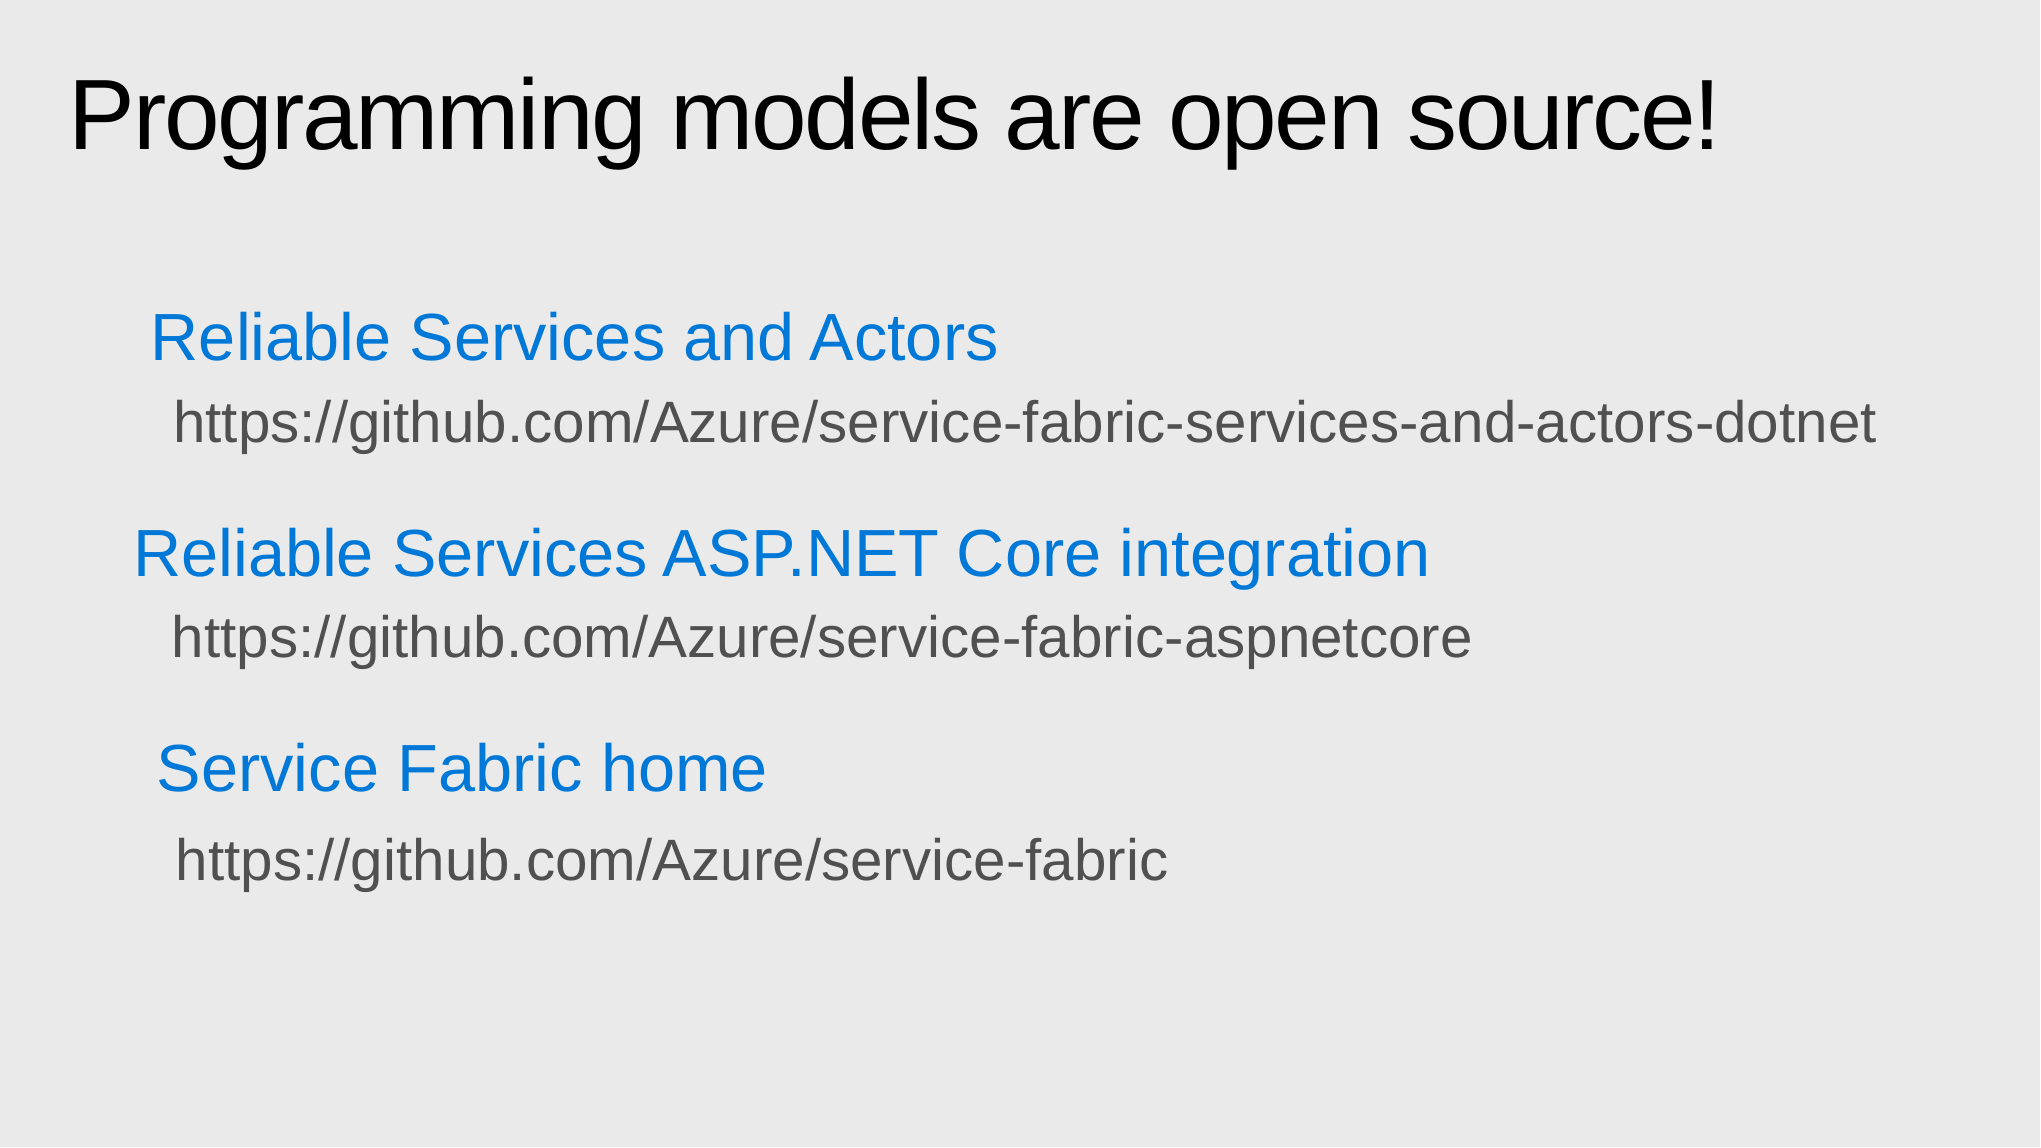

# Programming models are open source!
Reliable Services and Actors
https://github.com/Azure/service-fabric-services-and-actors-dotnet
Reliable Services ASP.NET Core integration
https://github.com/Azure/service-fabric-aspnetcore
Service Fabric home
https://github.com/Azure/service-fabric